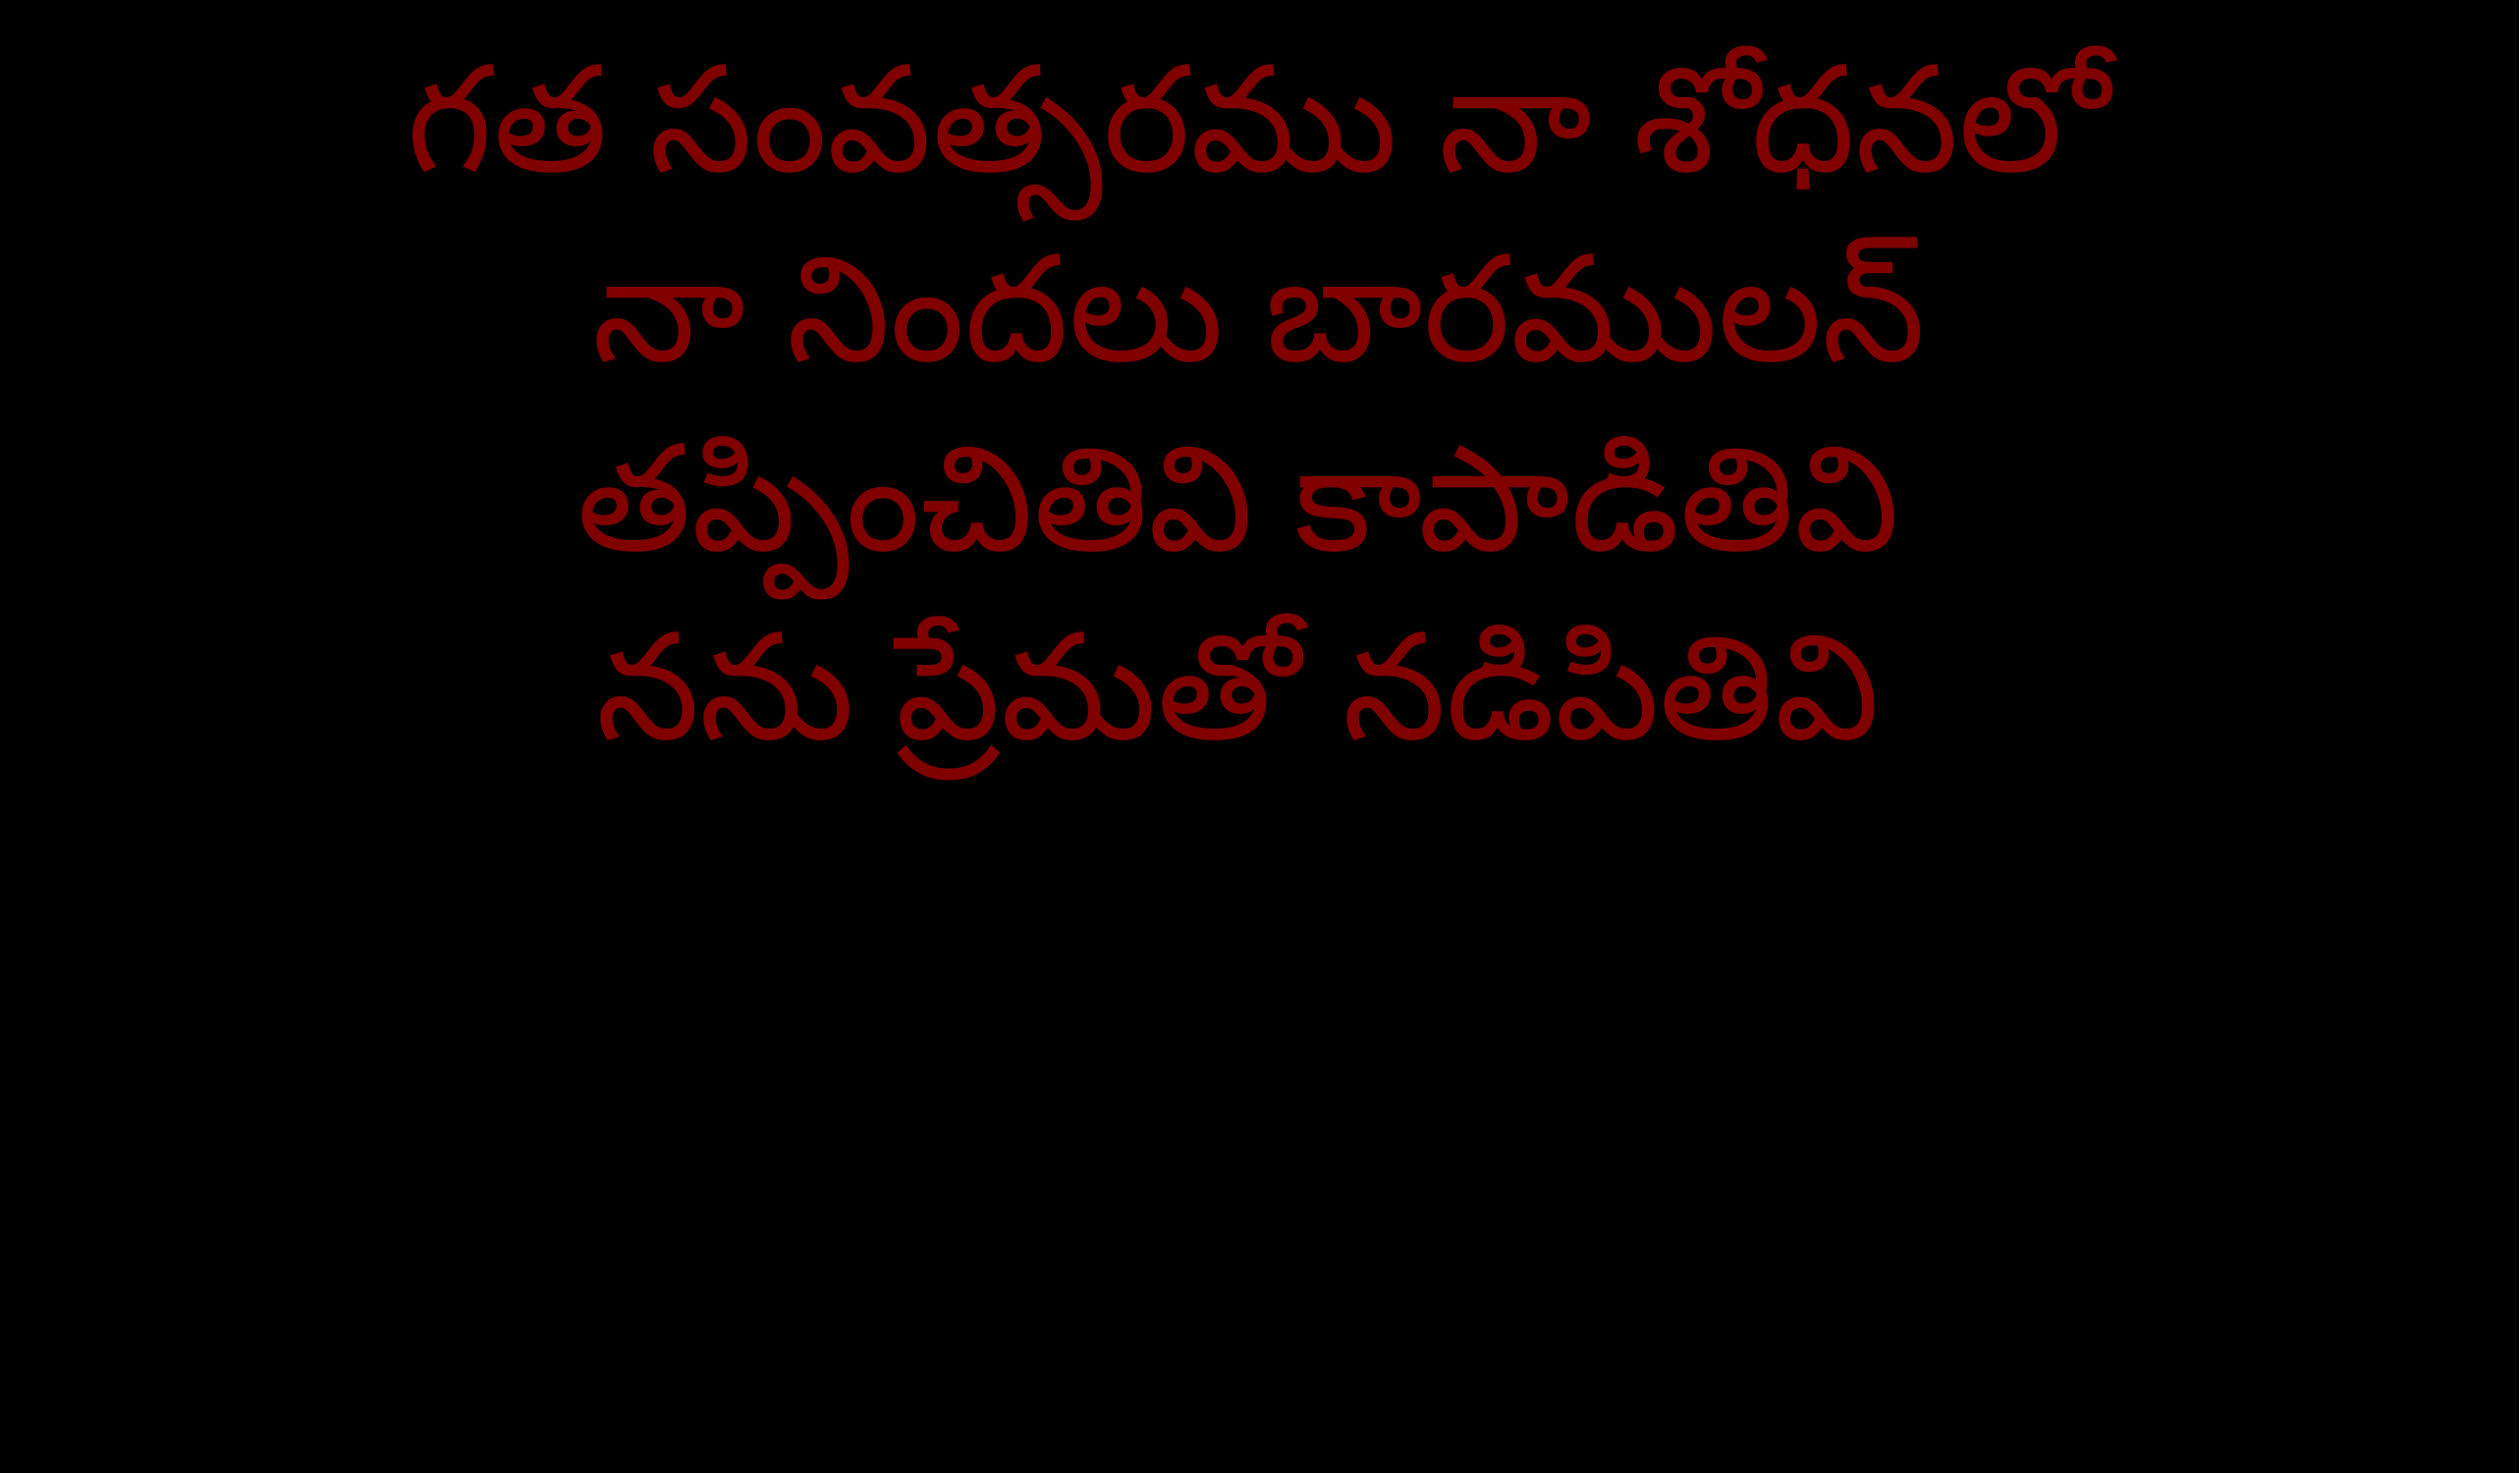

గత సంవత్సరము నా శోధనలో
 నా నిందలు బారములన్
తప్పించితివి కాపాడితివి
నను ప్రేమతో నడిపితివి